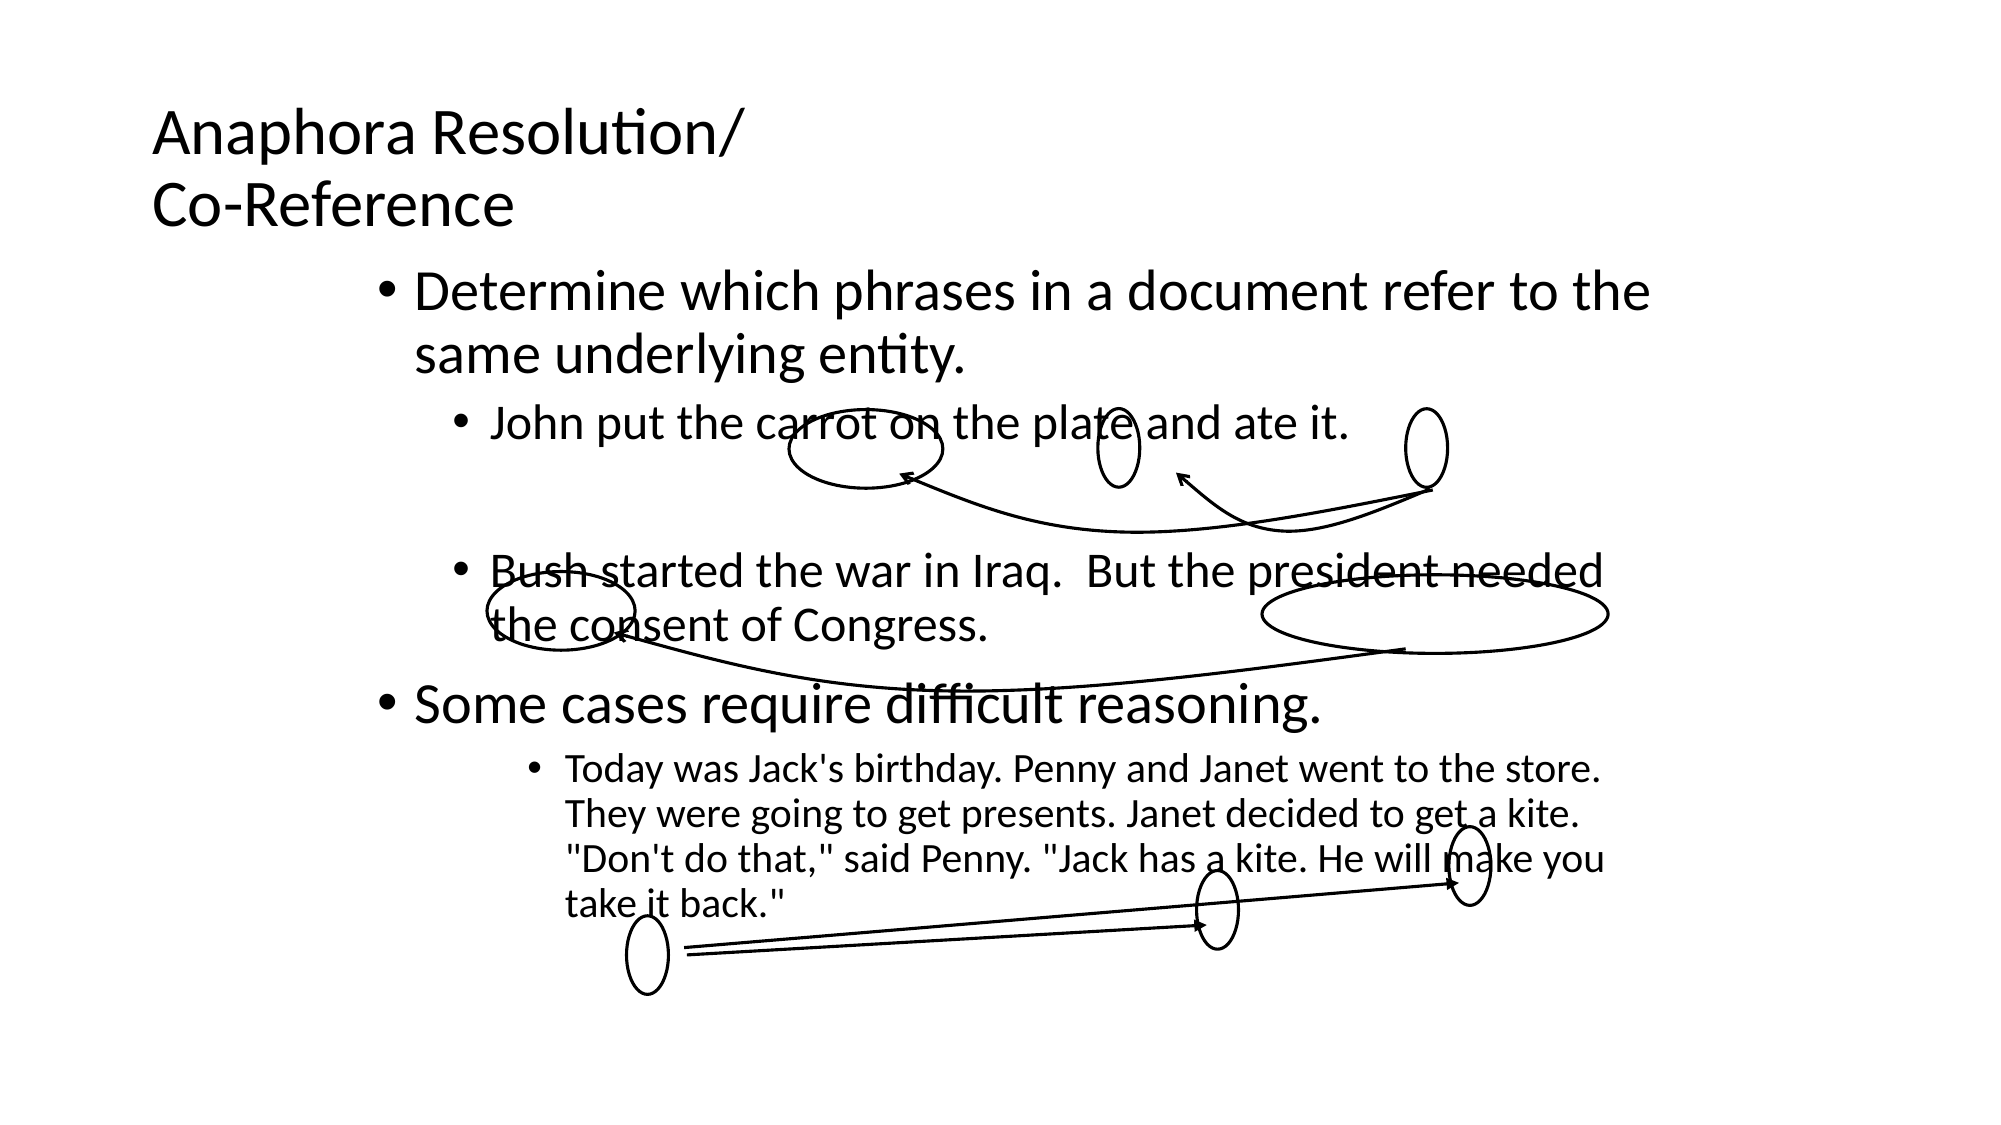

Anaphora Resolution/
Co-Reference
Determine which phrases in a document refer to the same underlying entity.
John put the carrot on the plate and ate it.

Bush started the war in Iraq.  But the president needed the consent of Congress.
Some cases require difficult reasoning.
Today was Jack's birthday. Penny and Janet went to the store. They were going to get presents. Janet decided to get a kite. "Don't do that," said Penny. "Jack has a kite. He will make you take it back."